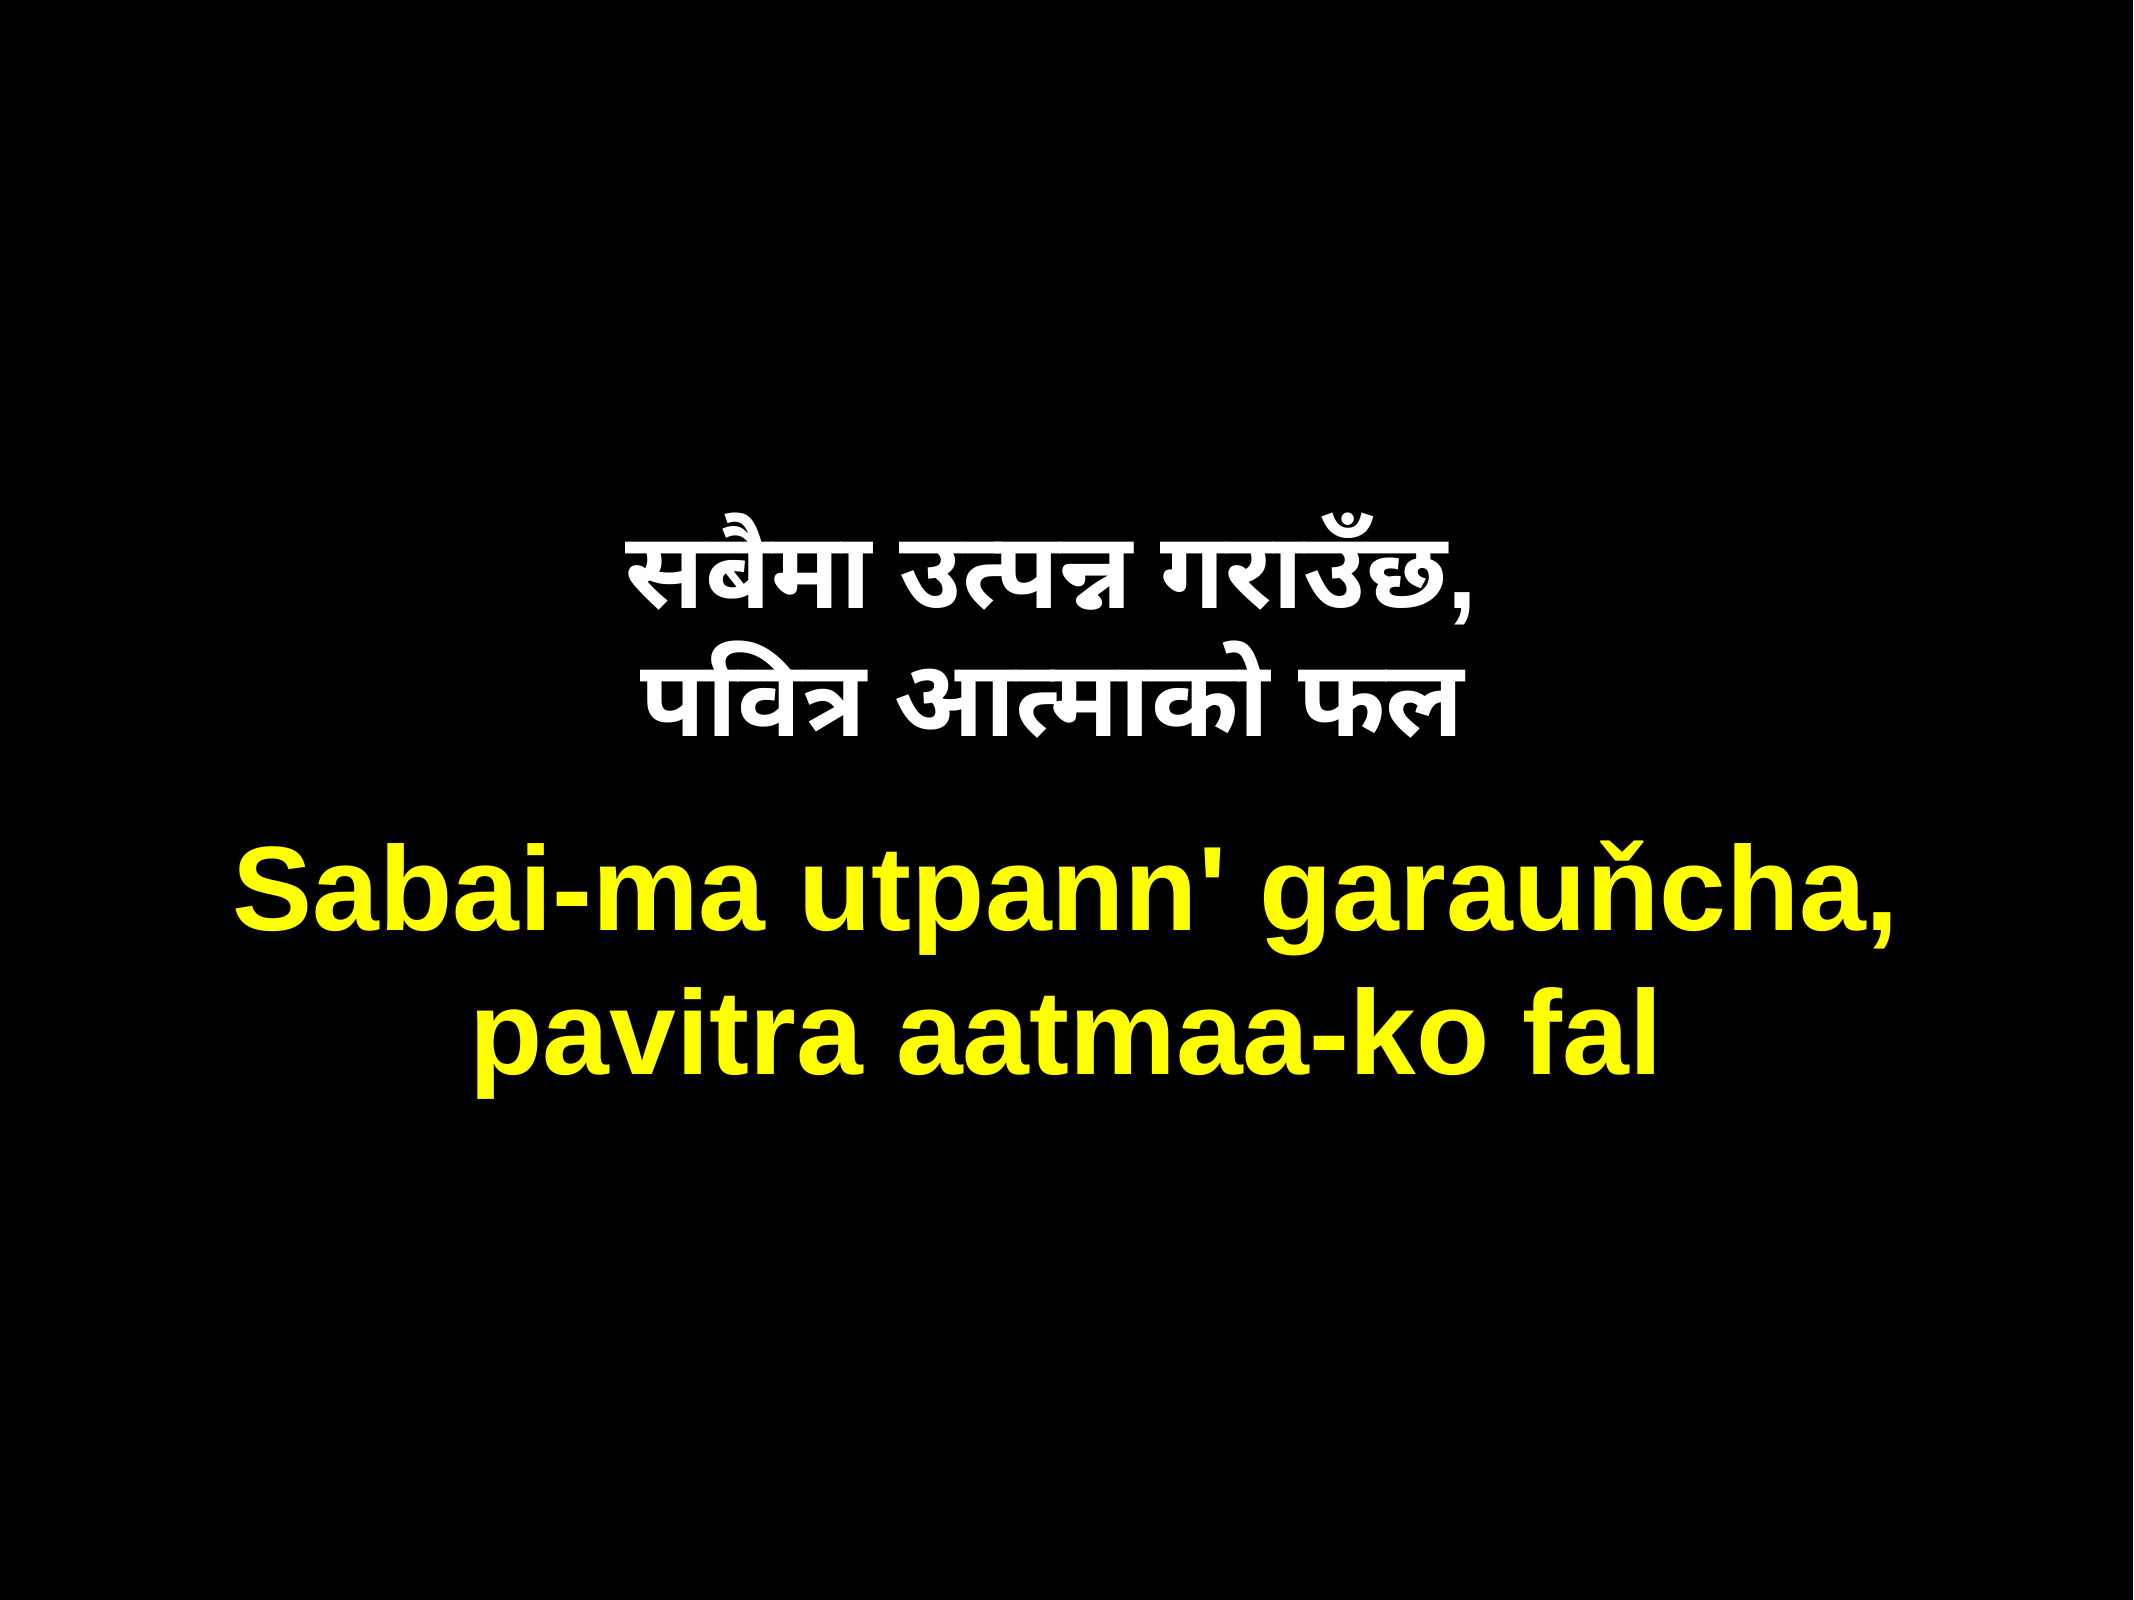

Verse2:
सबैमा उत्पन्न गराउँछ,
पवित्र आत्माको फल

Sabai-ma utpann' garauňcha,
pavitra aatmaa-ko fal